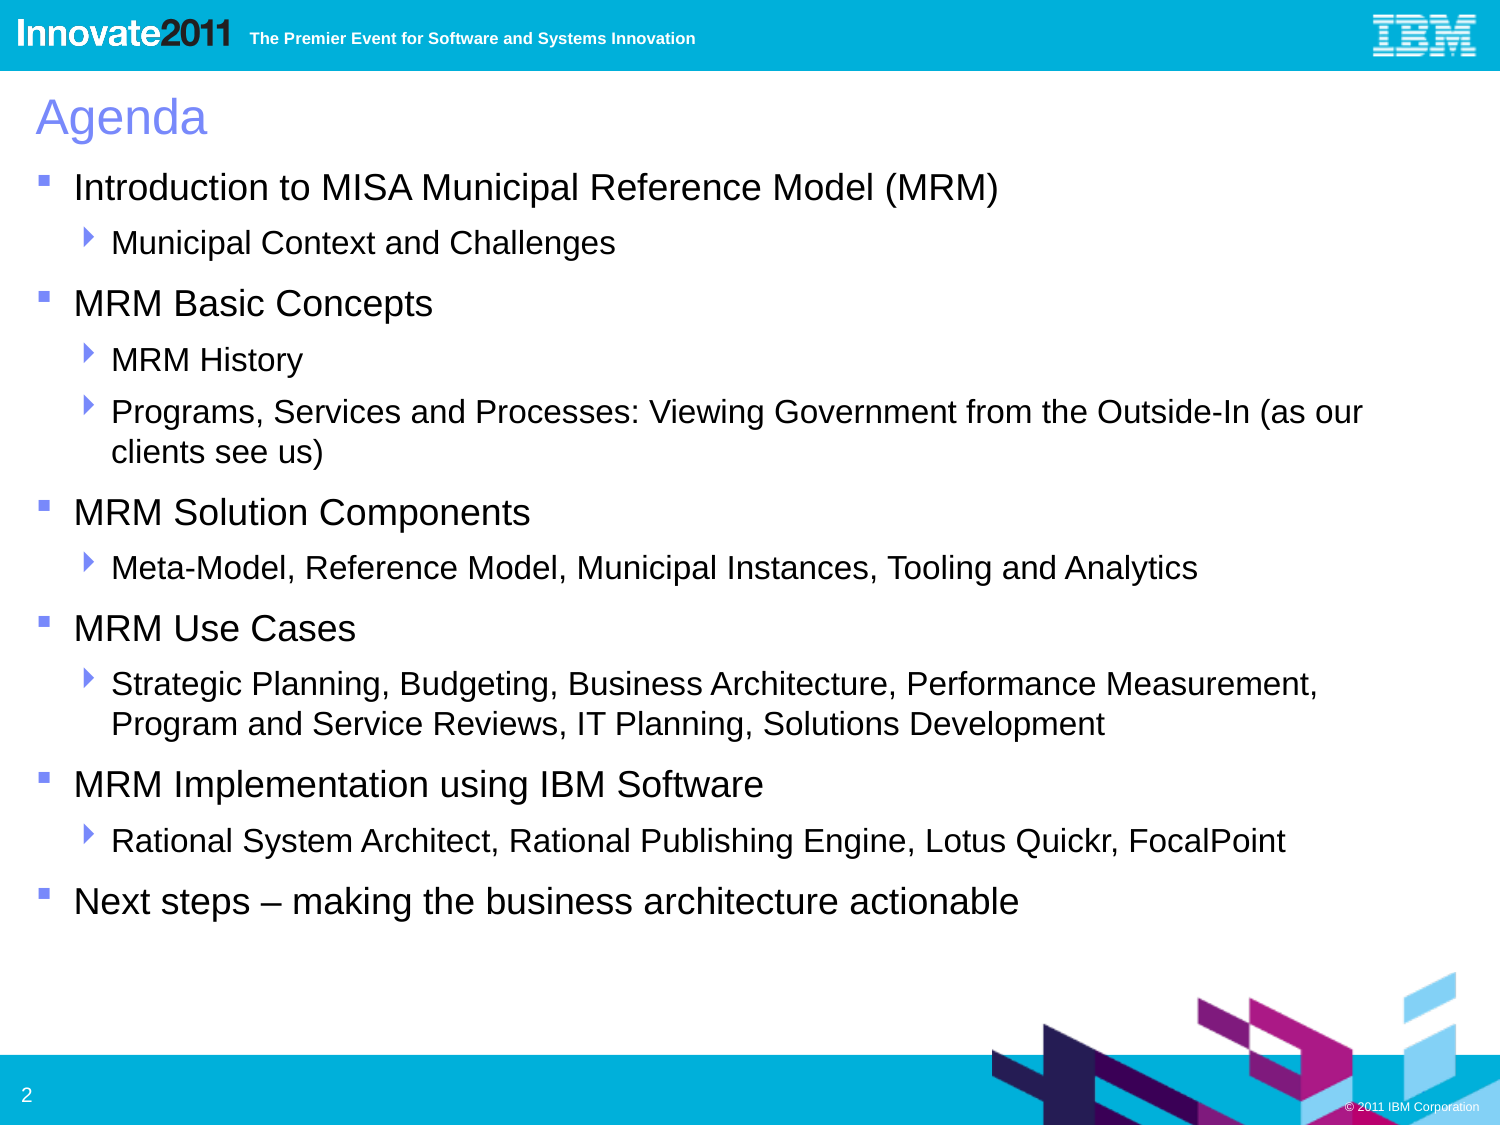

# Agenda
Introduction to MISA Municipal Reference Model (MRM)
Municipal Context and Challenges
MRM Basic Concepts
MRM History
Programs, Services and Processes: Viewing Government from the Outside-In (as our clients see us)
MRM Solution Components
Meta-Model, Reference Model, Municipal Instances, Tooling and Analytics
MRM Use Cases
Strategic Planning, Budgeting, Business Architecture, Performance Measurement, Program and Service Reviews, IT Planning, Solutions Development
MRM Implementation using IBM Software
Rational System Architect, Rational Publishing Engine, Lotus Quickr, FocalPoint
Next steps – making the business architecture actionable